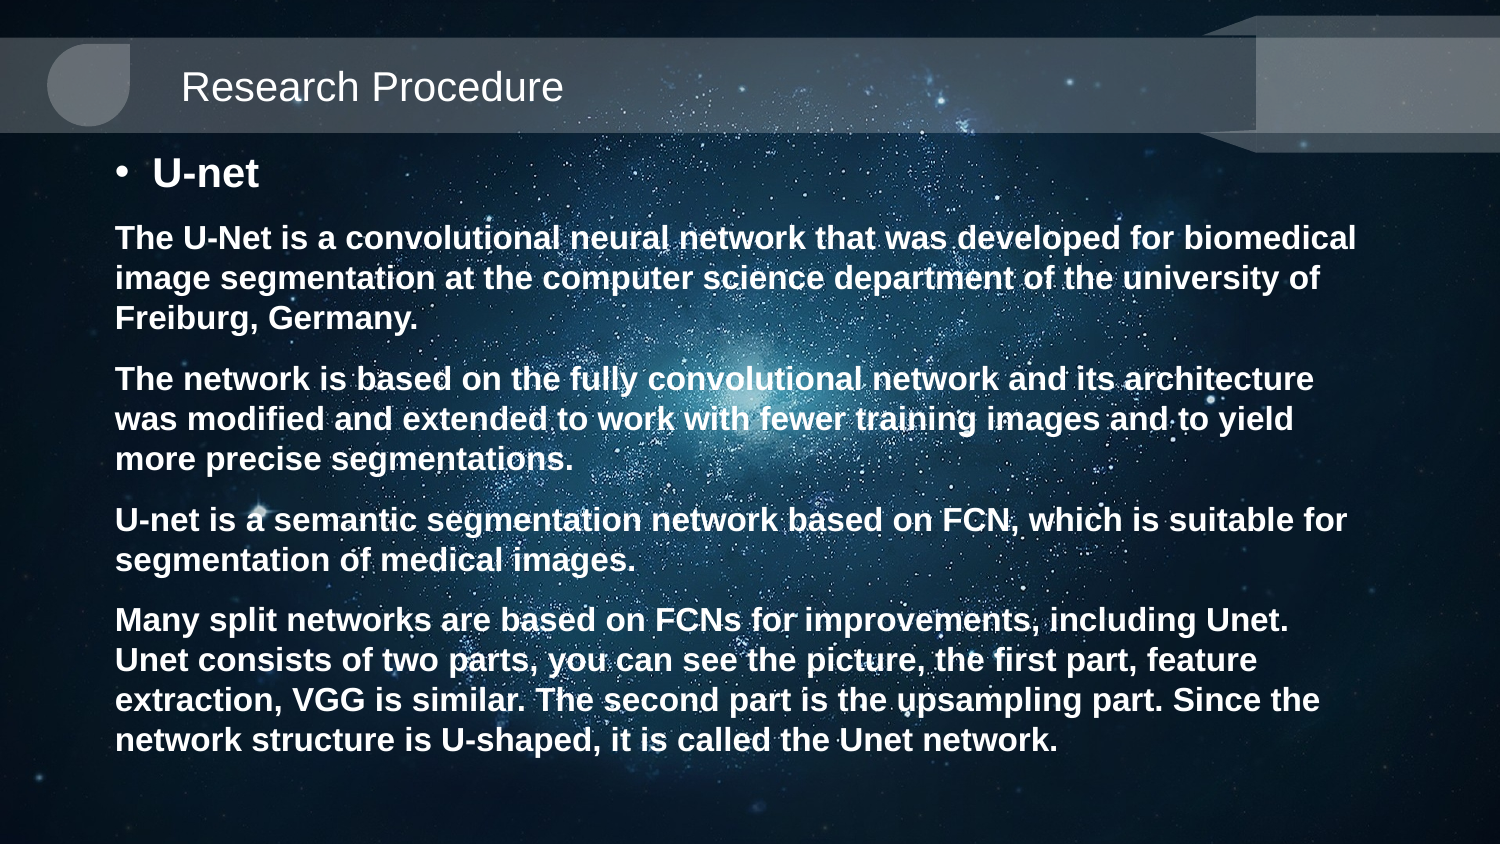

Research Procedure
U-net
The U-Net is a convolutional neural network that was developed for biomedical image segmentation at the computer science department of the university of Freiburg, Germany.
The network is based on the fully convolutional network and its architecture was modified and extended to work with fewer training images and to yield more precise segmentations.
U-net is a semantic segmentation network based on FCN, which is suitable for segmentation of medical images.
Many split networks are based on FCNs for improvements, including Unet. Unet consists of two parts, you can see the picture, the first part, feature extraction, VGG is similar. The second part is the upsampling part. Since the network structure is U-shaped, it is called the Unet network.